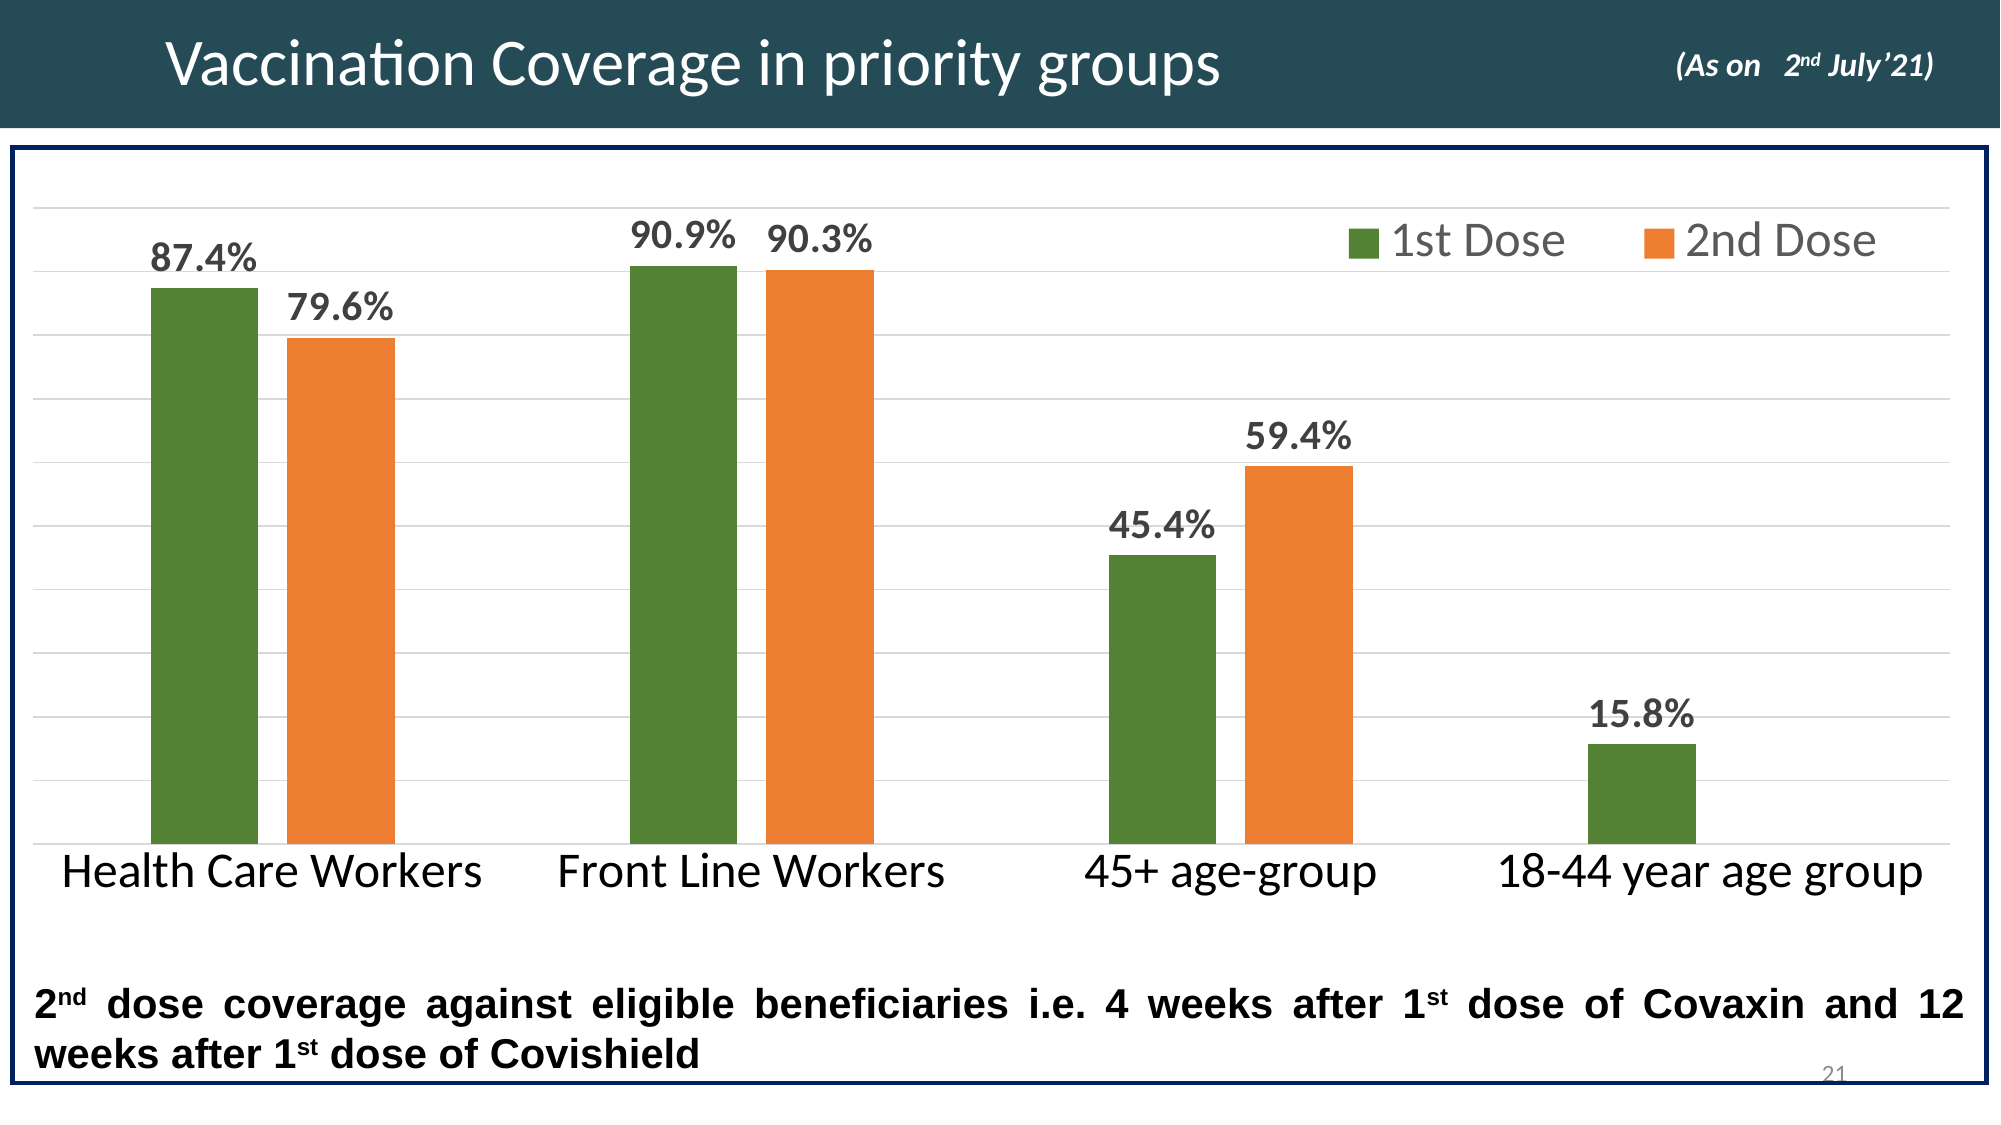

Vaccination Coverage in priority groups
(As on   2nd July’21)

### Chart

| Category | 1st Dose | 2nd Dose |
|---|---|---|
| Health Care Workers | 0.874 | 0.796 |
| Front Line Workers | 0.909 | 0.903 |
| 45+ age-group | 0.454 | 0.594 |
| 18-44 year age group | 0.1575 | None |
2nd dose coverage against eligible beneficiaries i.e. 4 weeks after 1st dose of Covaxin and 12 weeks after 1st dose of Covishield
21